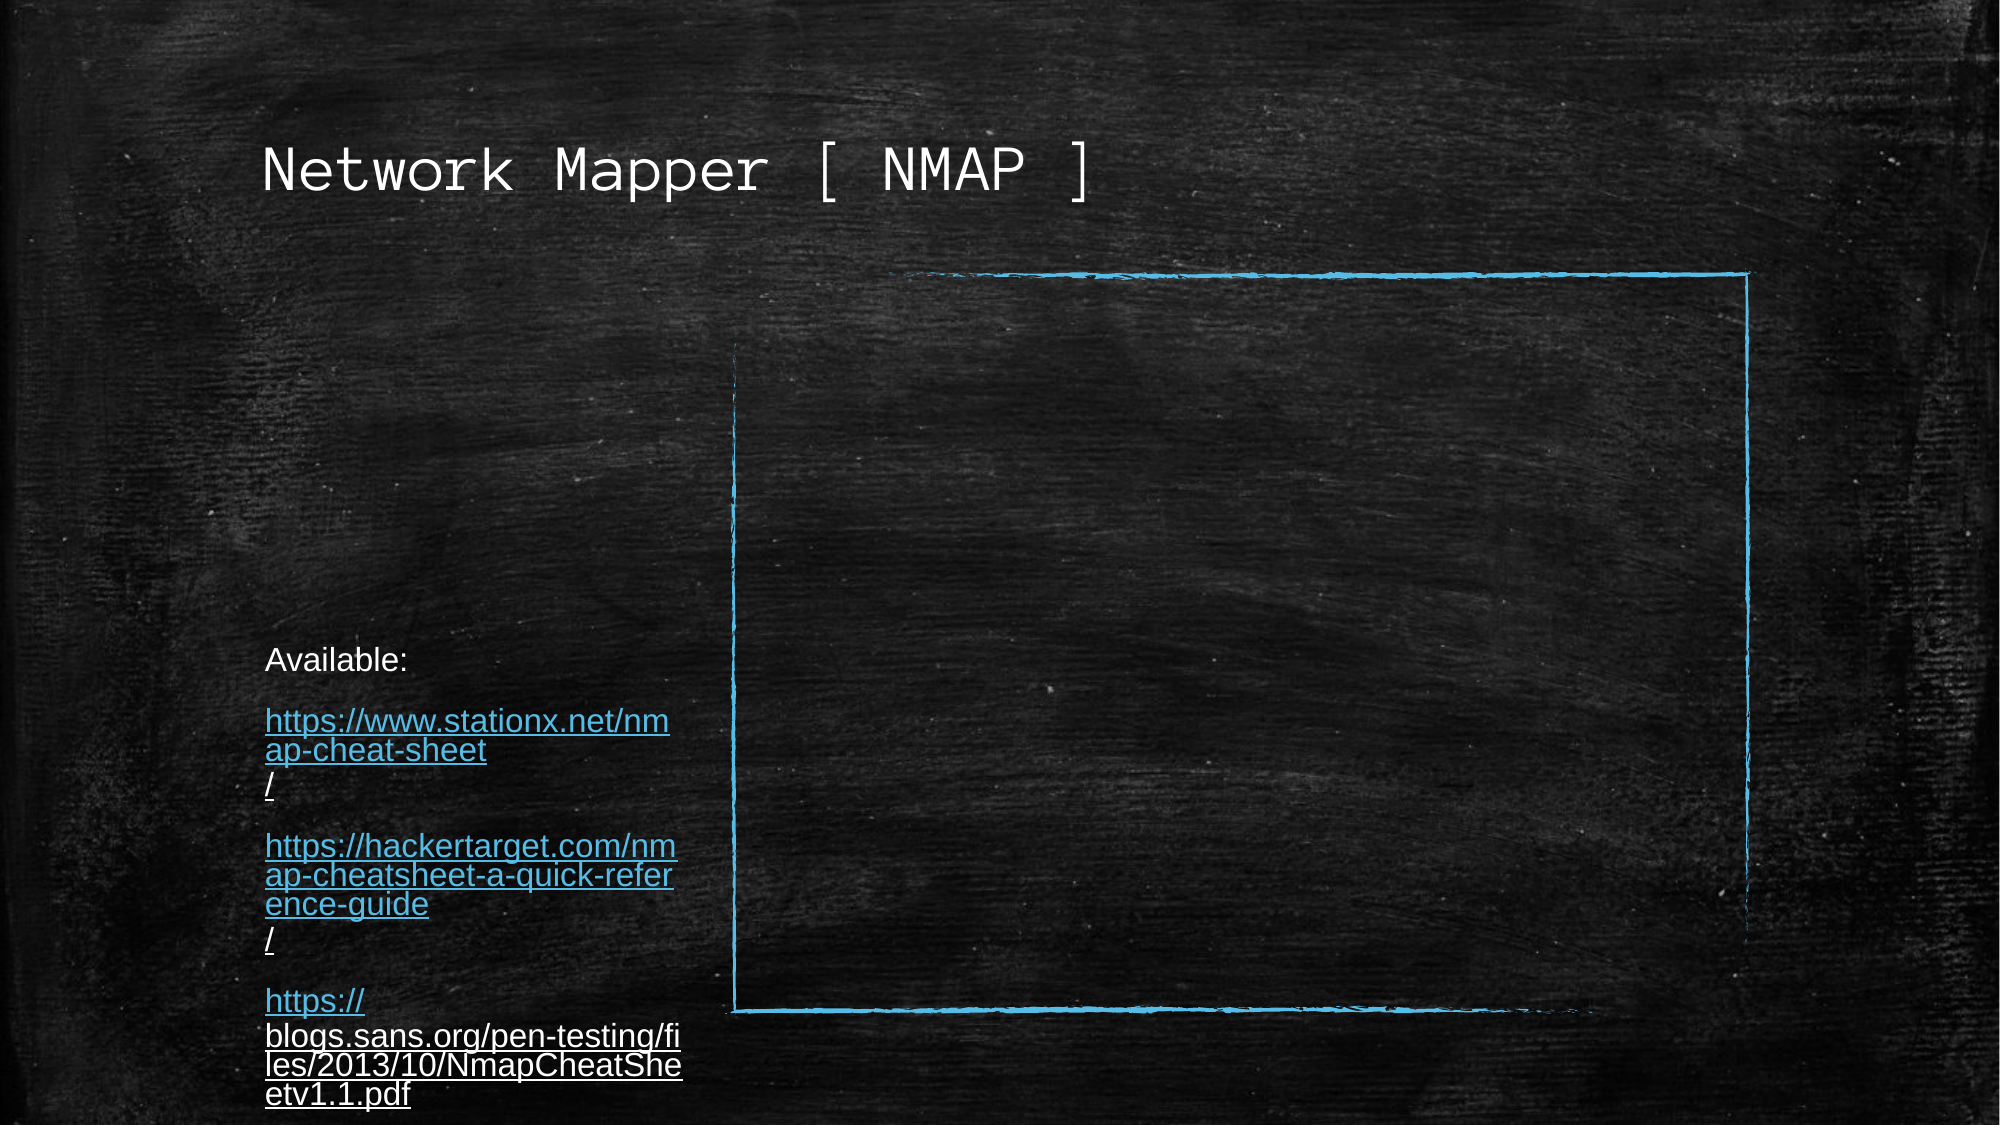

# Network Mapper [ NMAP ]

Available:
https://www.stationx.net/nmap-cheat-sheet/
https://hackertarget.com/nmap-cheatsheet-a-quick-reference-guide/
https://blogs.sans.org/pen-testing/files/2013/10/NmapCheatSheetv1.1.pdf